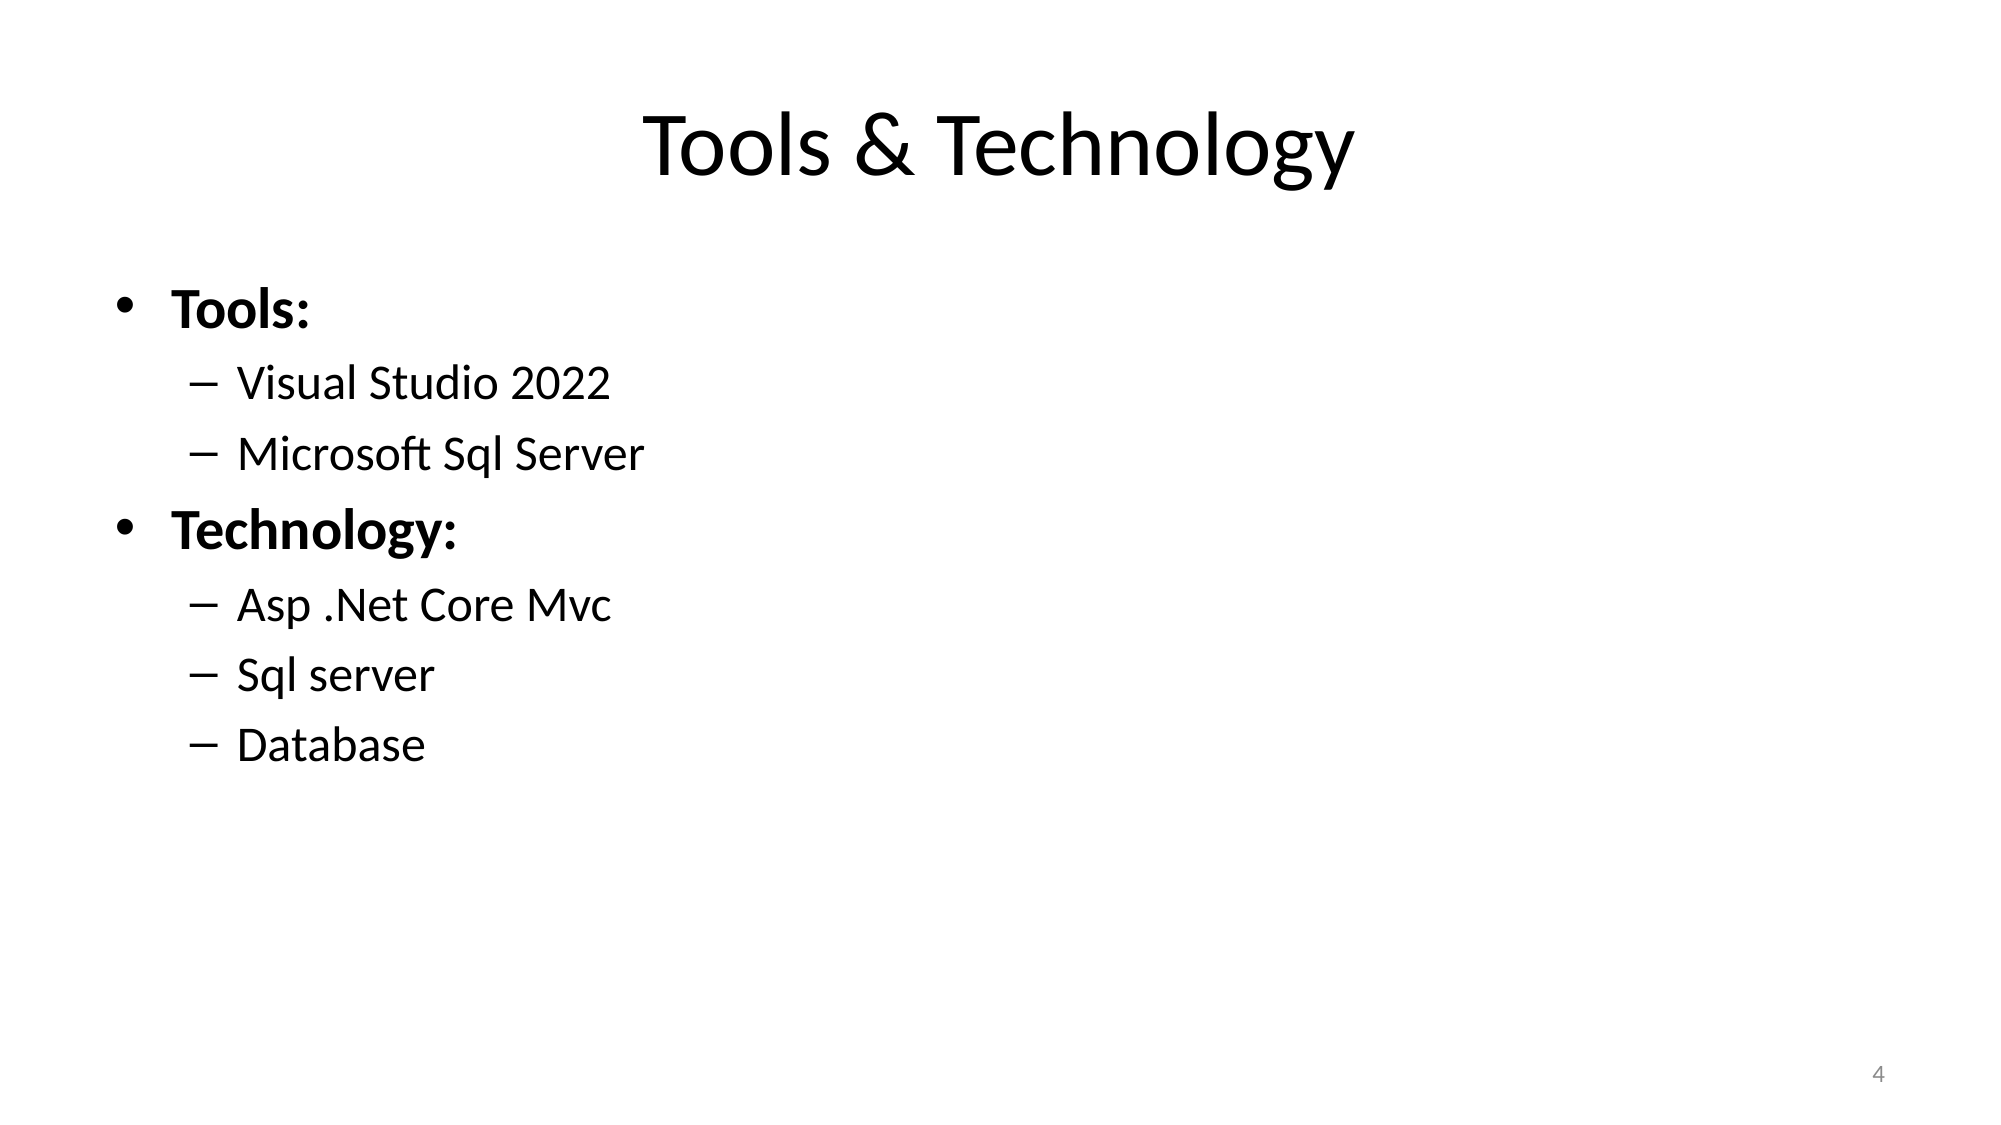

# Tools & Technology
Tools:
Visual Studio 2022
Microsoft Sql Server
Technology:
Asp .Net Core Mvc
Sql server
Database

4